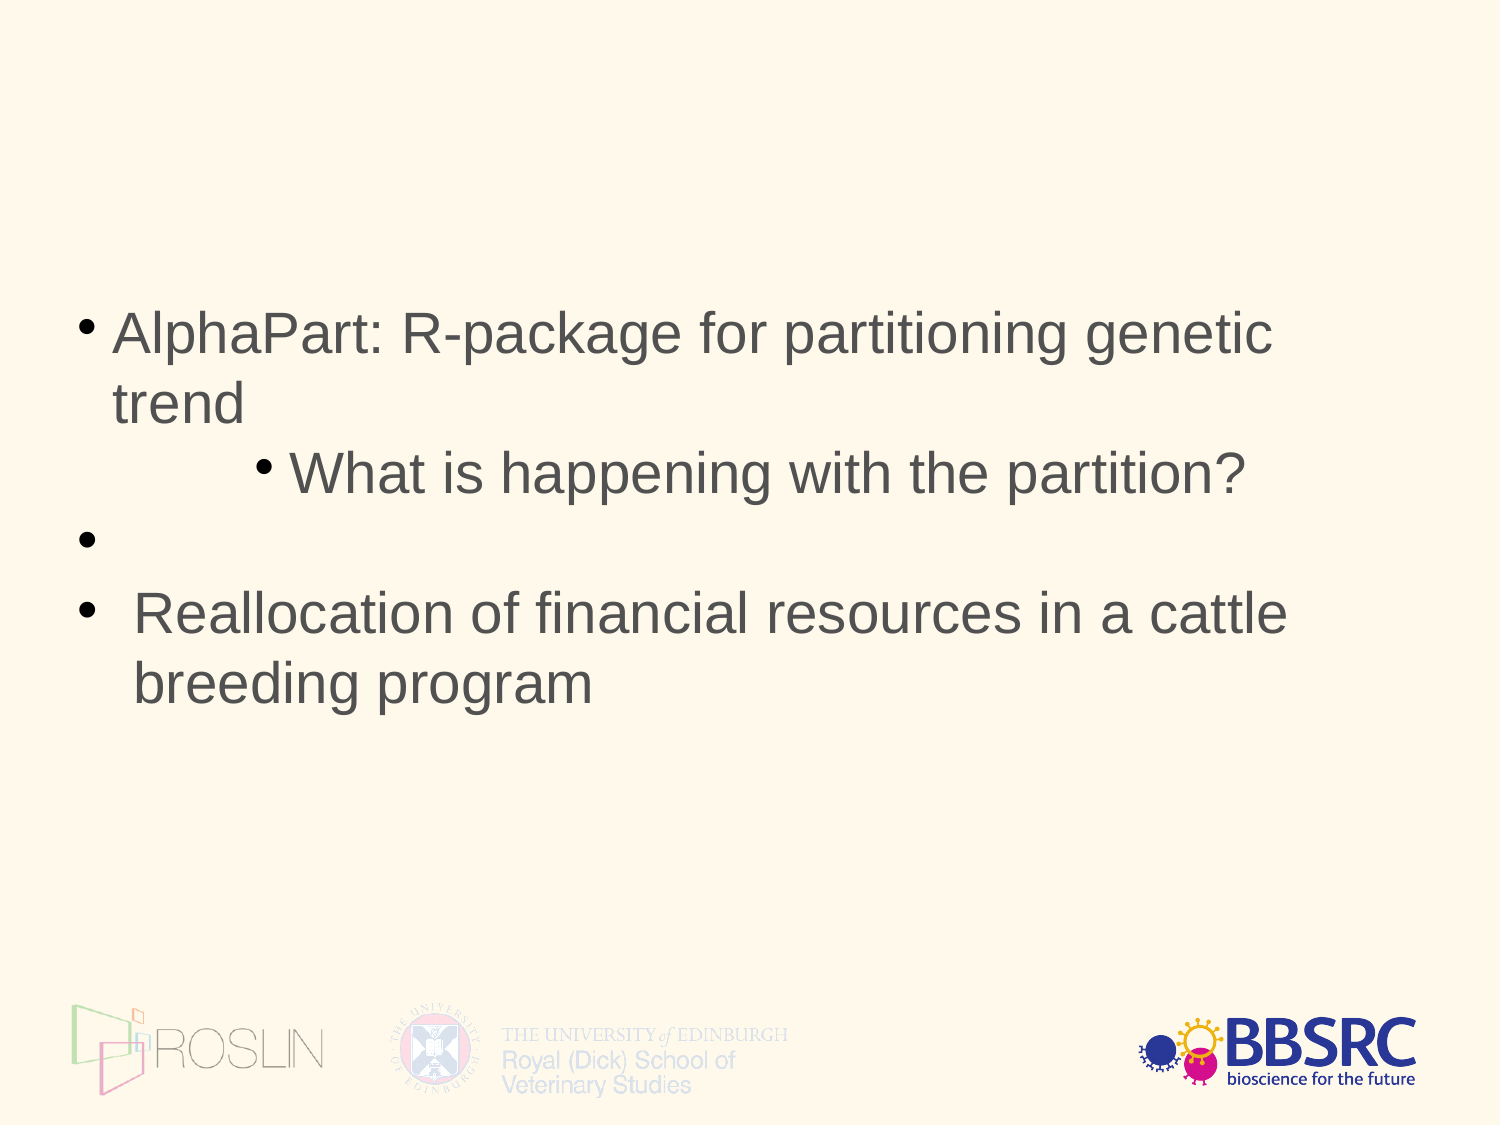

AlphaPart: R-package for partitioning genetic trend
What is happening with the partition?

Reallocation of financial resources in a cattle breeding program